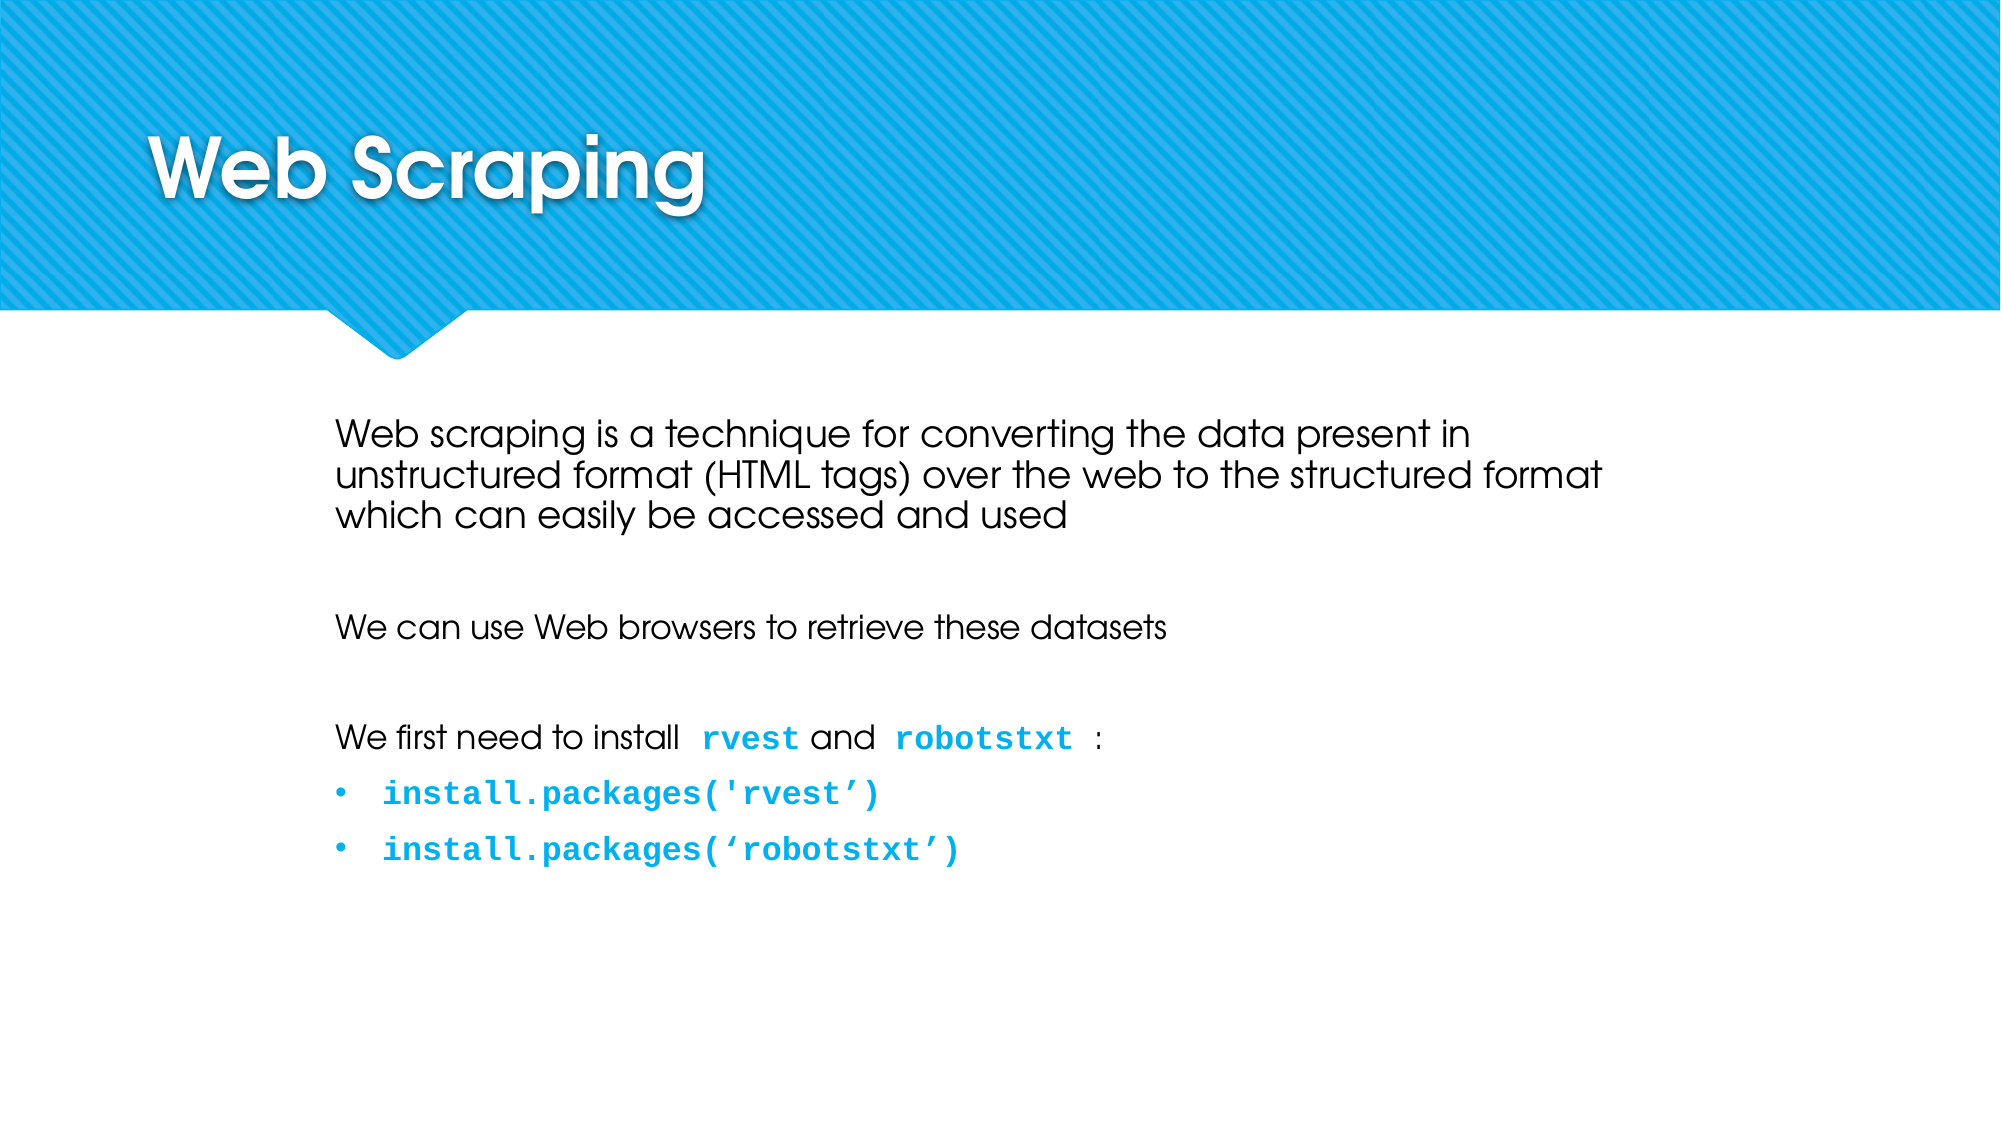

# Web Scraping
Web scraping is a technique for converting the data present in unstructured format (HTML tags) over the web to the structured format which can easily be accessed and used

We can use Web browsers to retrieve these datasets

We first need to install rvest and  robotstxt :
install.packages('rvest’)
install.packages(‘robotstxt’)